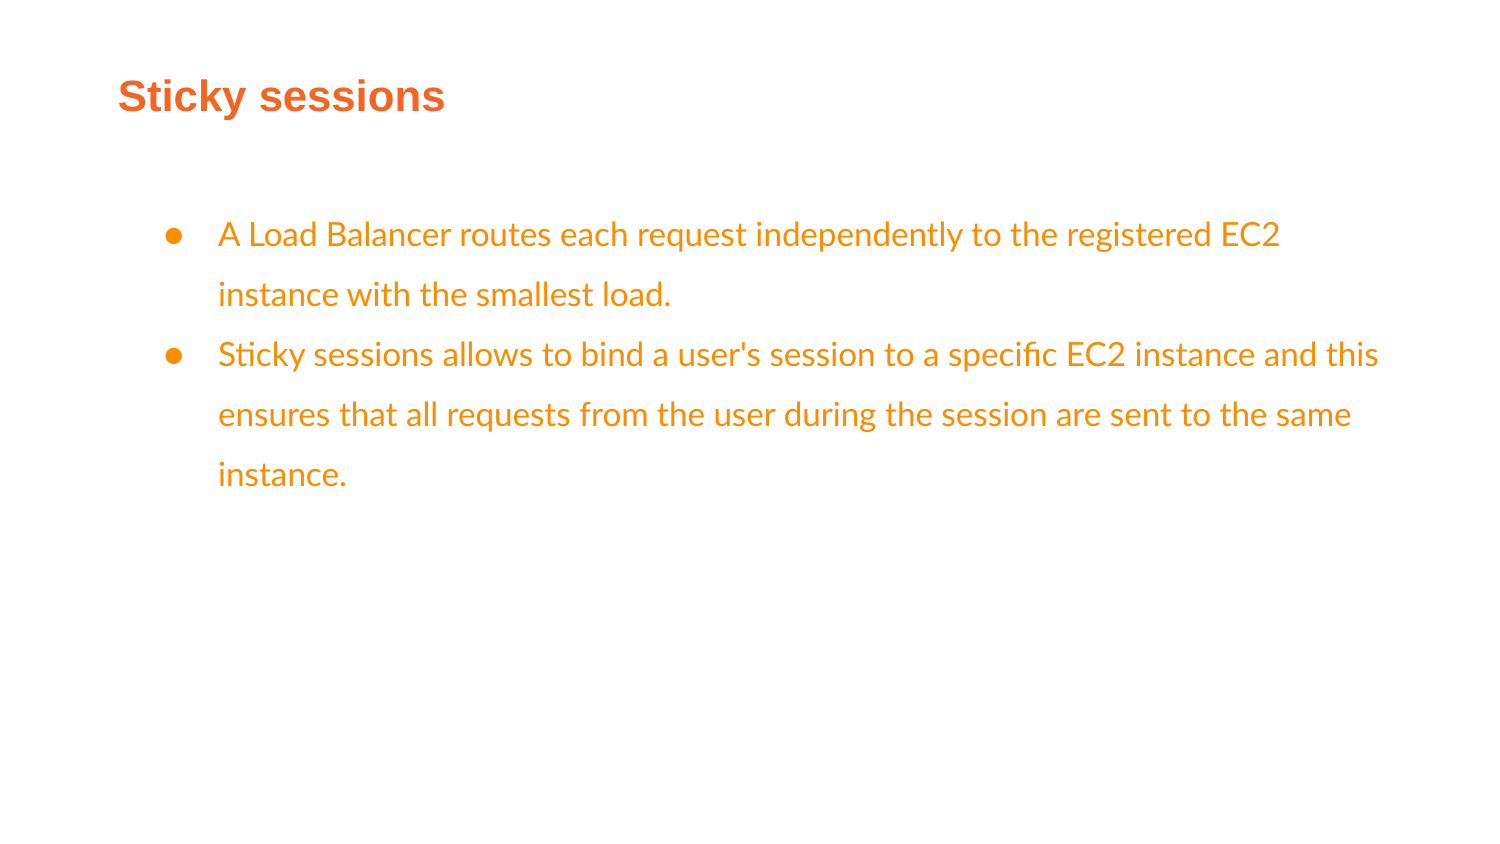

Sticky sessions
A Load Balancer routes each request independently to the registered EC2 instance with the smallest load.
Sticky sessions allows to bind a user's session to a specific EC2 instance and this ensures that all requests from the user during the session are sent to the same instance.